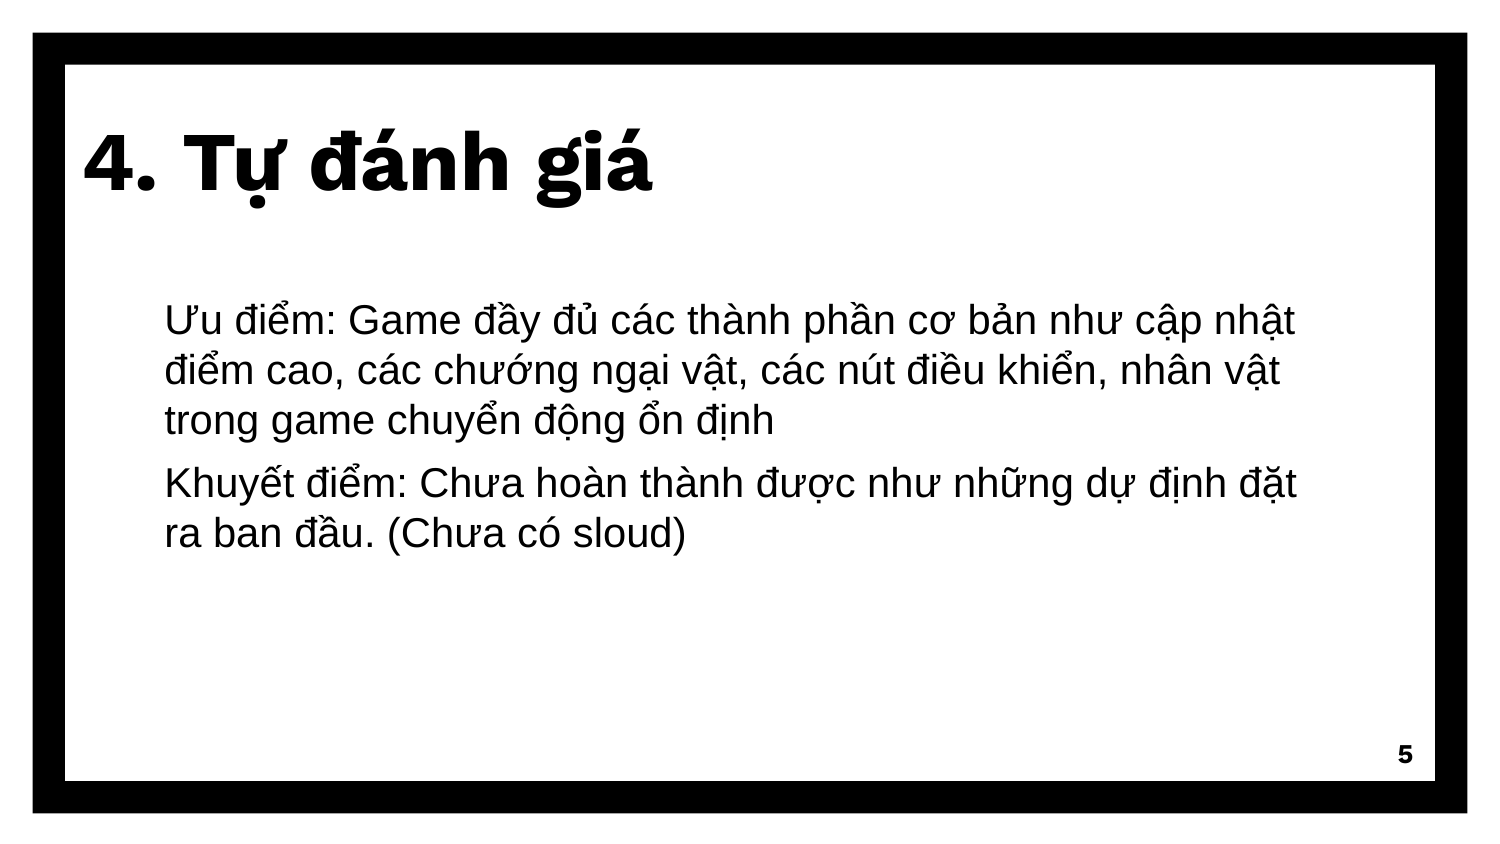

# 4. Tự đánh giá
Ưu điểm: Game đầy đủ các thành phần cơ bản như cập nhật điểm cao, các chướng ngại vật, các nút điều khiển, nhân vật trong game chuyển động ổn định
Khuyết điểm: Chưa hoàn thành được như những dự định đặt ra ban đầu. (Chưa có sloud)
5